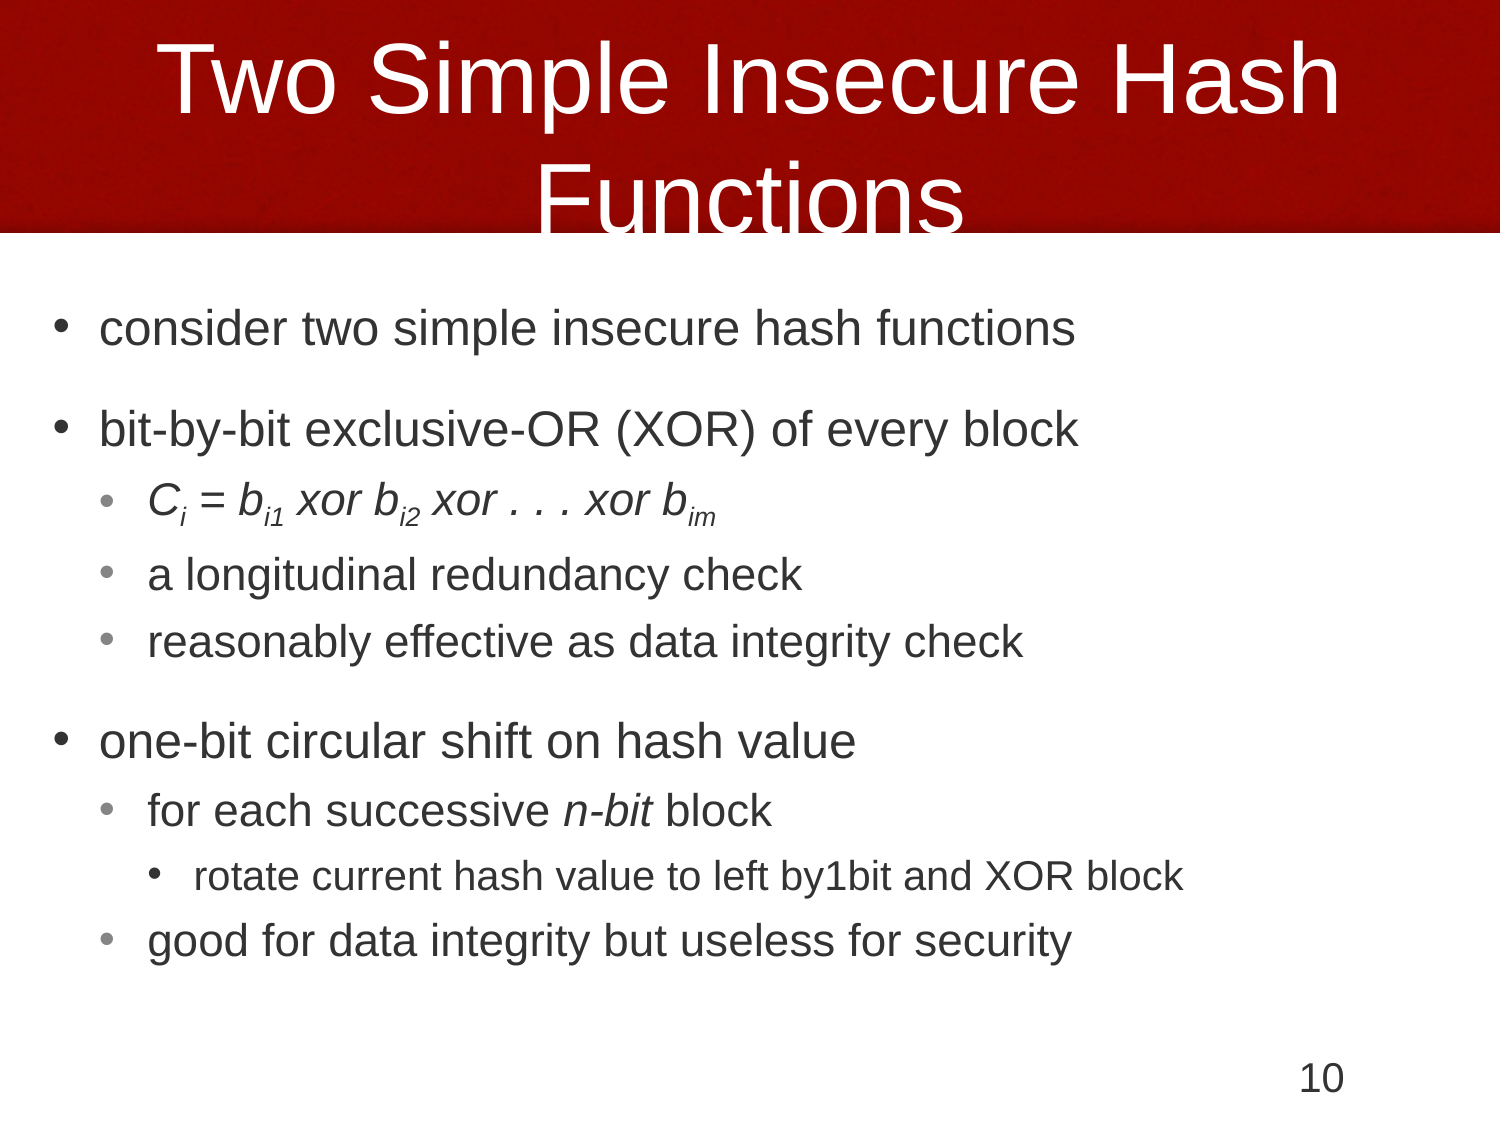

# Two Simple Insecure Hash Functions
consider two simple insecure hash functions
bit-by-bit exclusive-OR (XOR) of every block
Ci = bi1 xor bi2 xor . . . xor bim
a longitudinal redundancy check
reasonably effective as data integrity check
one-bit circular shift on hash value
for each successive n-bit block
rotate current hash value to left by1bit and XOR block
good for data integrity but useless for security
10